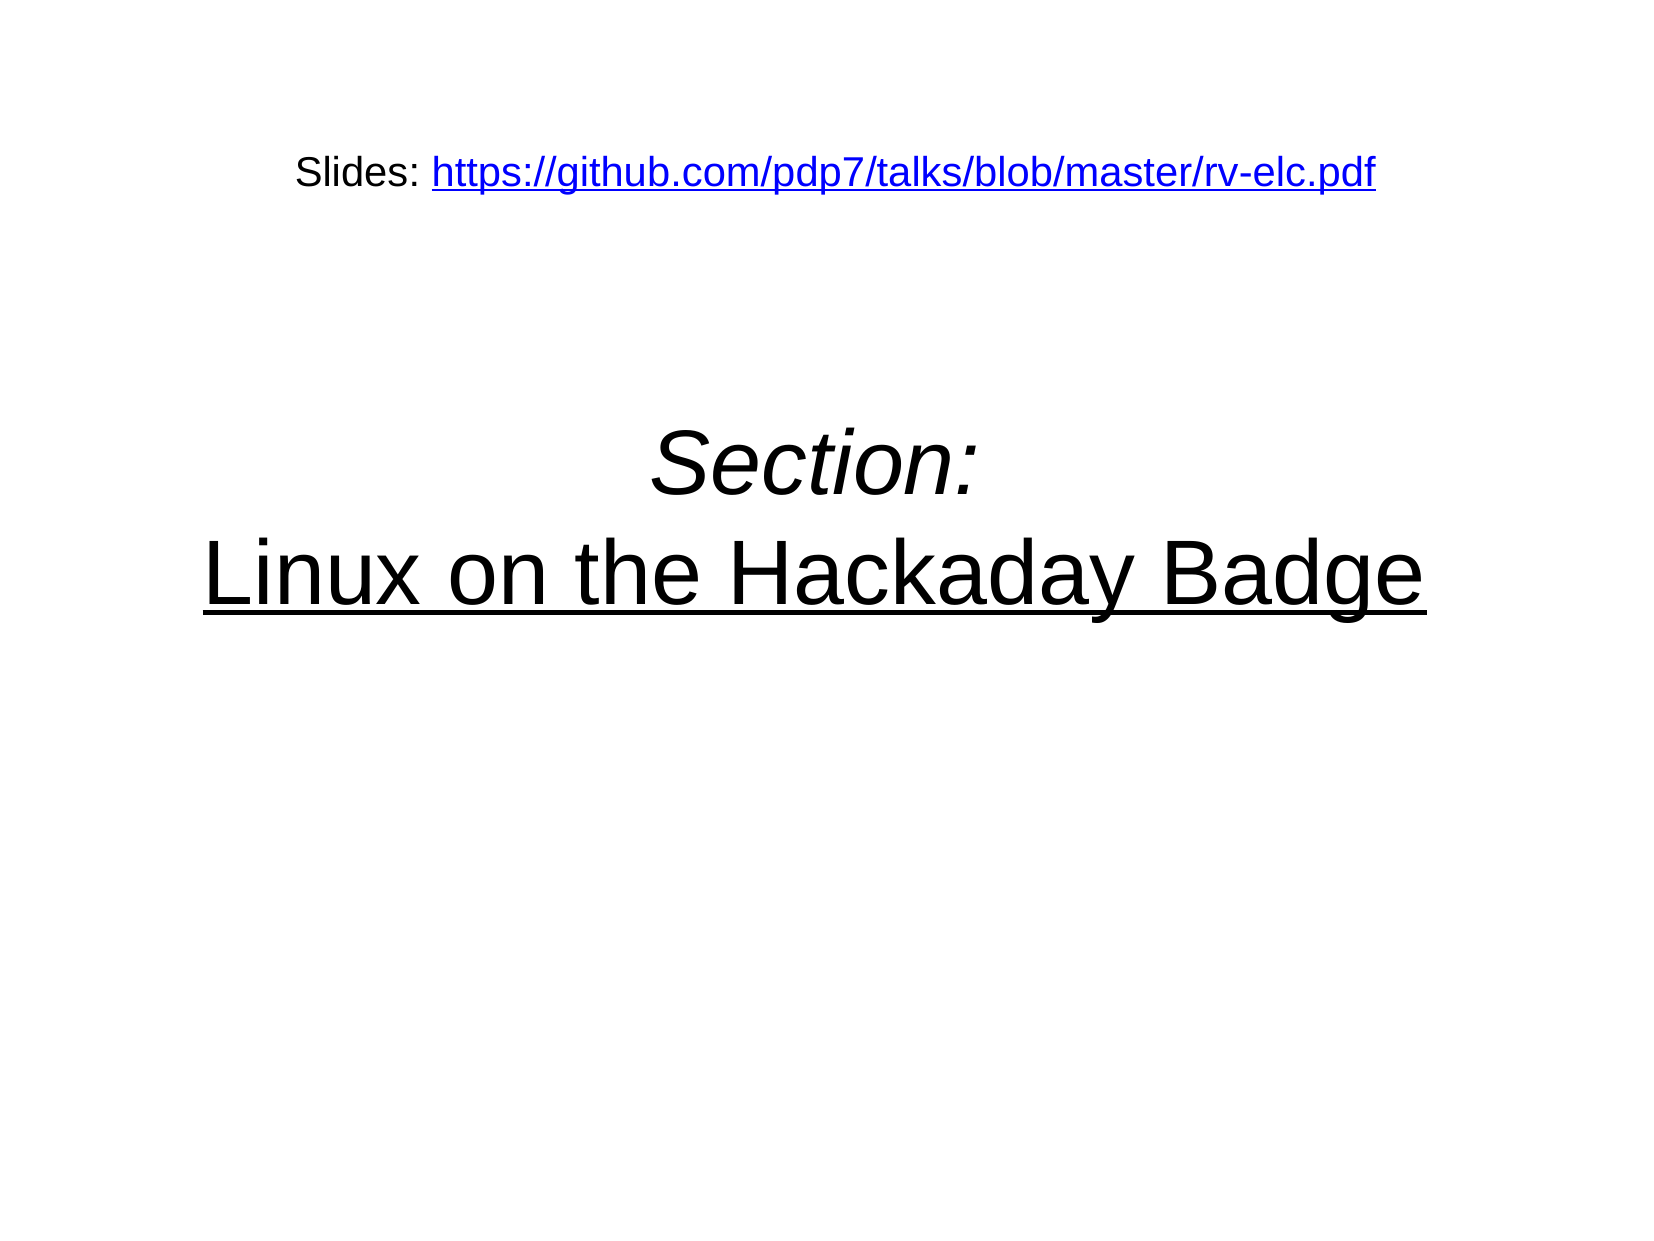

Slides: https://github.com/pdp7/talks/blob/master/rv-elc.pdf
Section:
Linux on the Hackaday Badge